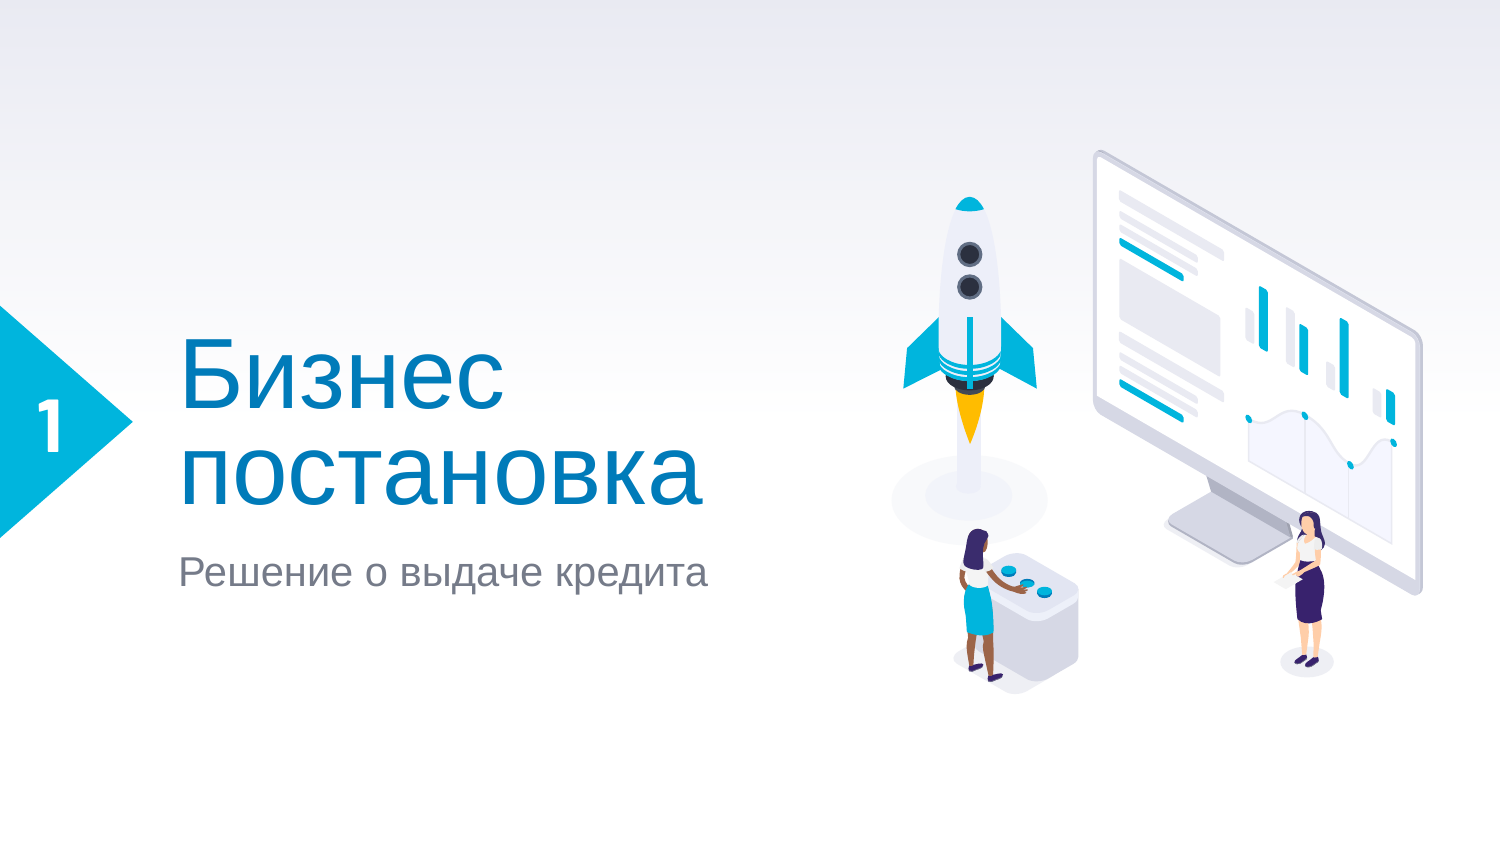

1
# Бизнес постановка
Решение о выдаче кредита